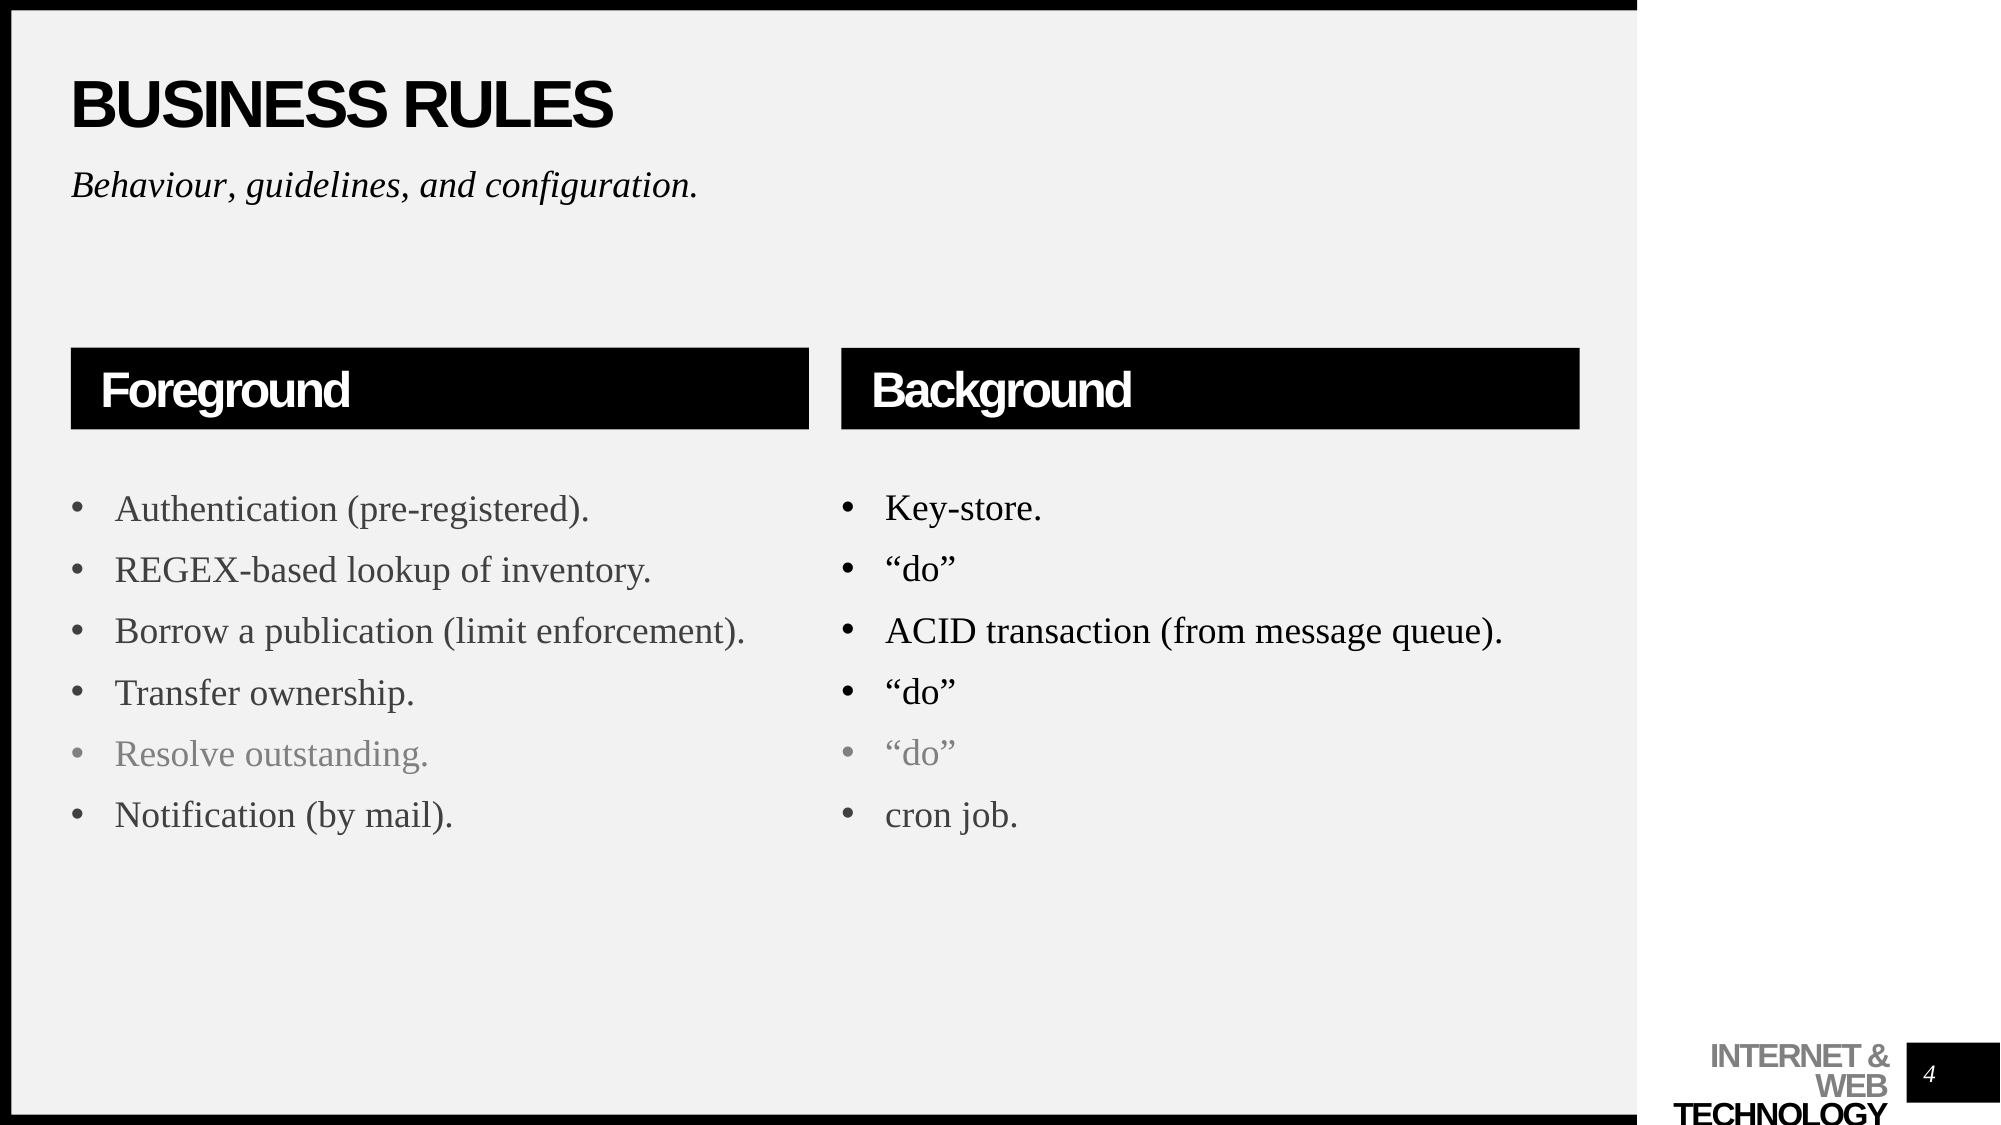

# BUSINESS RULES
Behaviour, guidelines, and configuration.
Foreground
Background
Key-store.
“do”
ACID transaction (from message queue).
“do”
“do”
cron job.
Authentication (pre-registered).
REGEX-based lookup of inventory.
Borrow a publication (limit enforcement).
Transfer ownership.
Resolve outstanding.
Notification (by mail).
INTERNET & WEB
 TECHNOLOGY
4